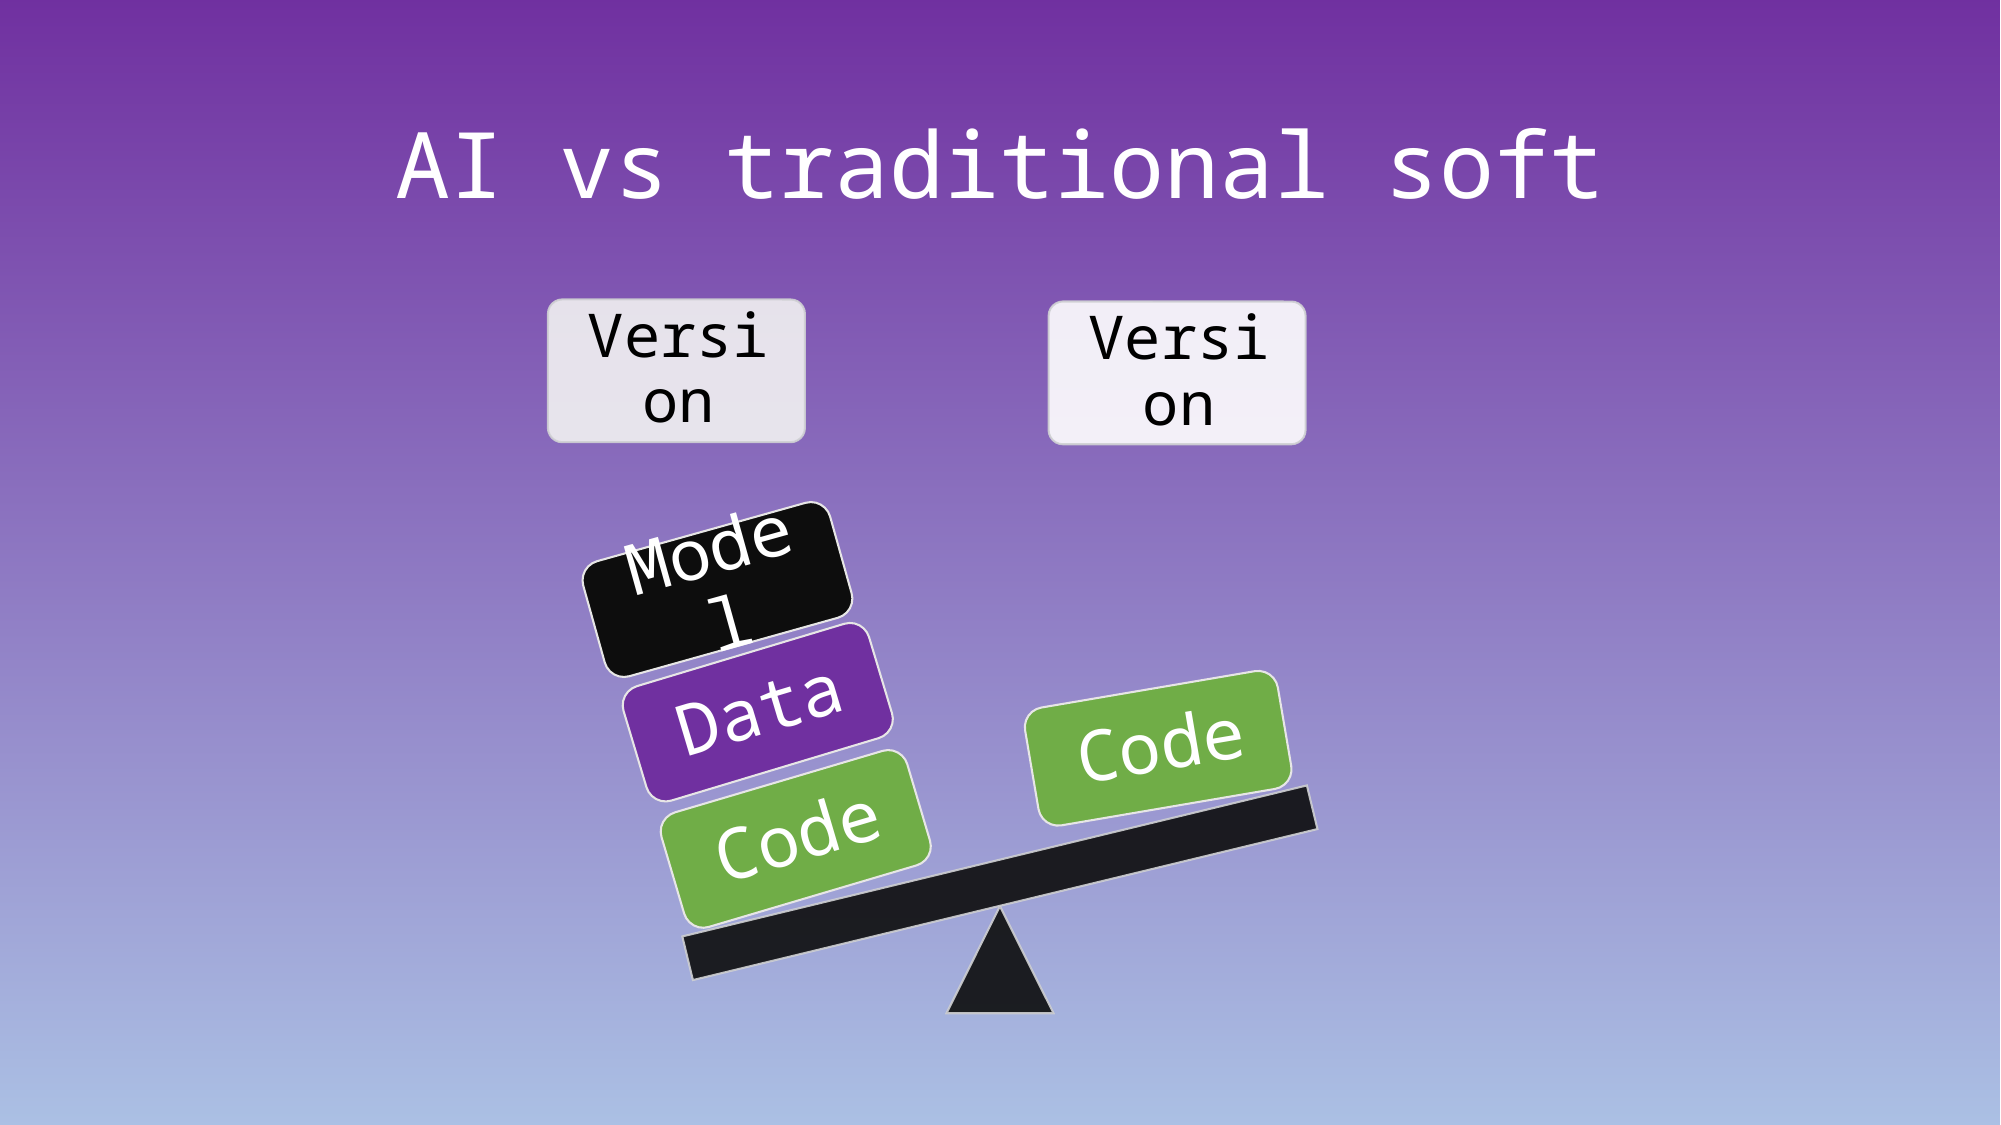

# AI vs traditional soft
Version
Version
Code
Model
Data
Code